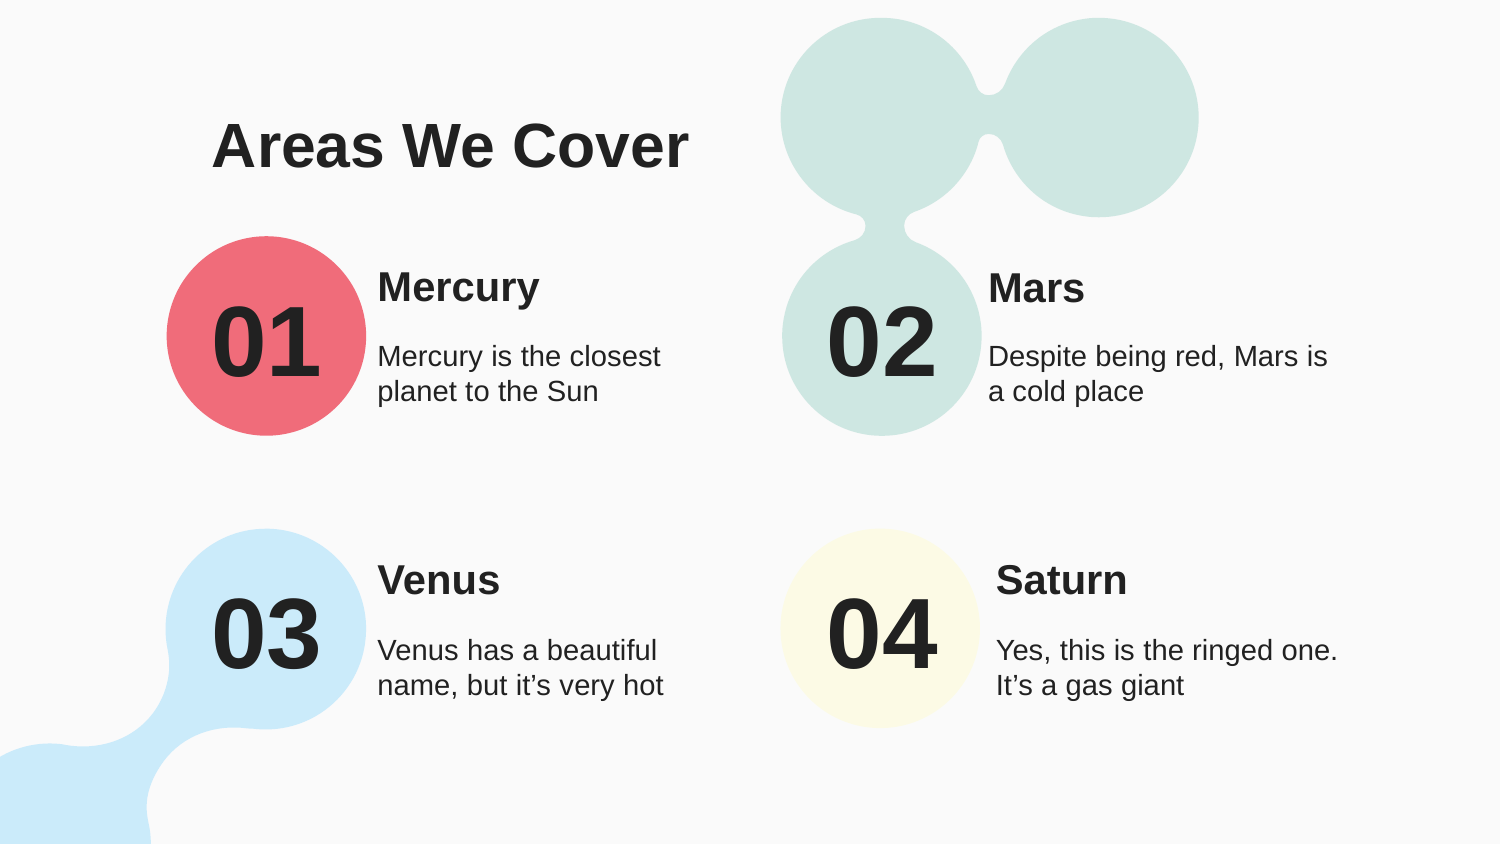

# Areas We Cover

Mercury
Mars
01
02
Mercury is the closest planet to the Sun
Despite being red, Mars is a cold place

Venus
Saturn
04
03
Venus has a beautiful name, but it’s very hot
Yes, this is the ringed one. It’s a gas giant